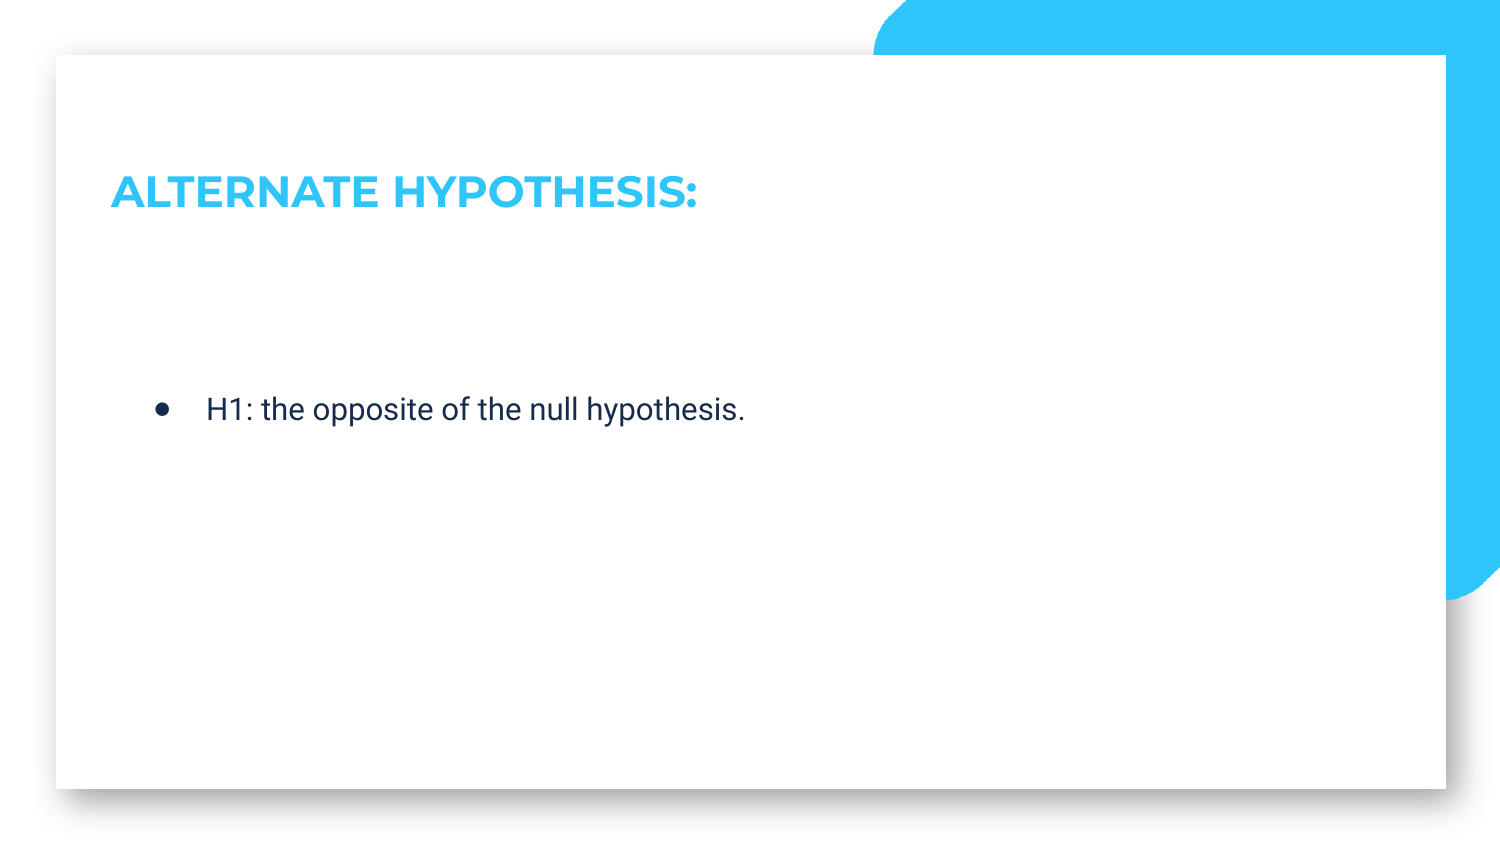

ALTERNATE HYPOTHESIS:
H1: the opposite of the null hypothesis.